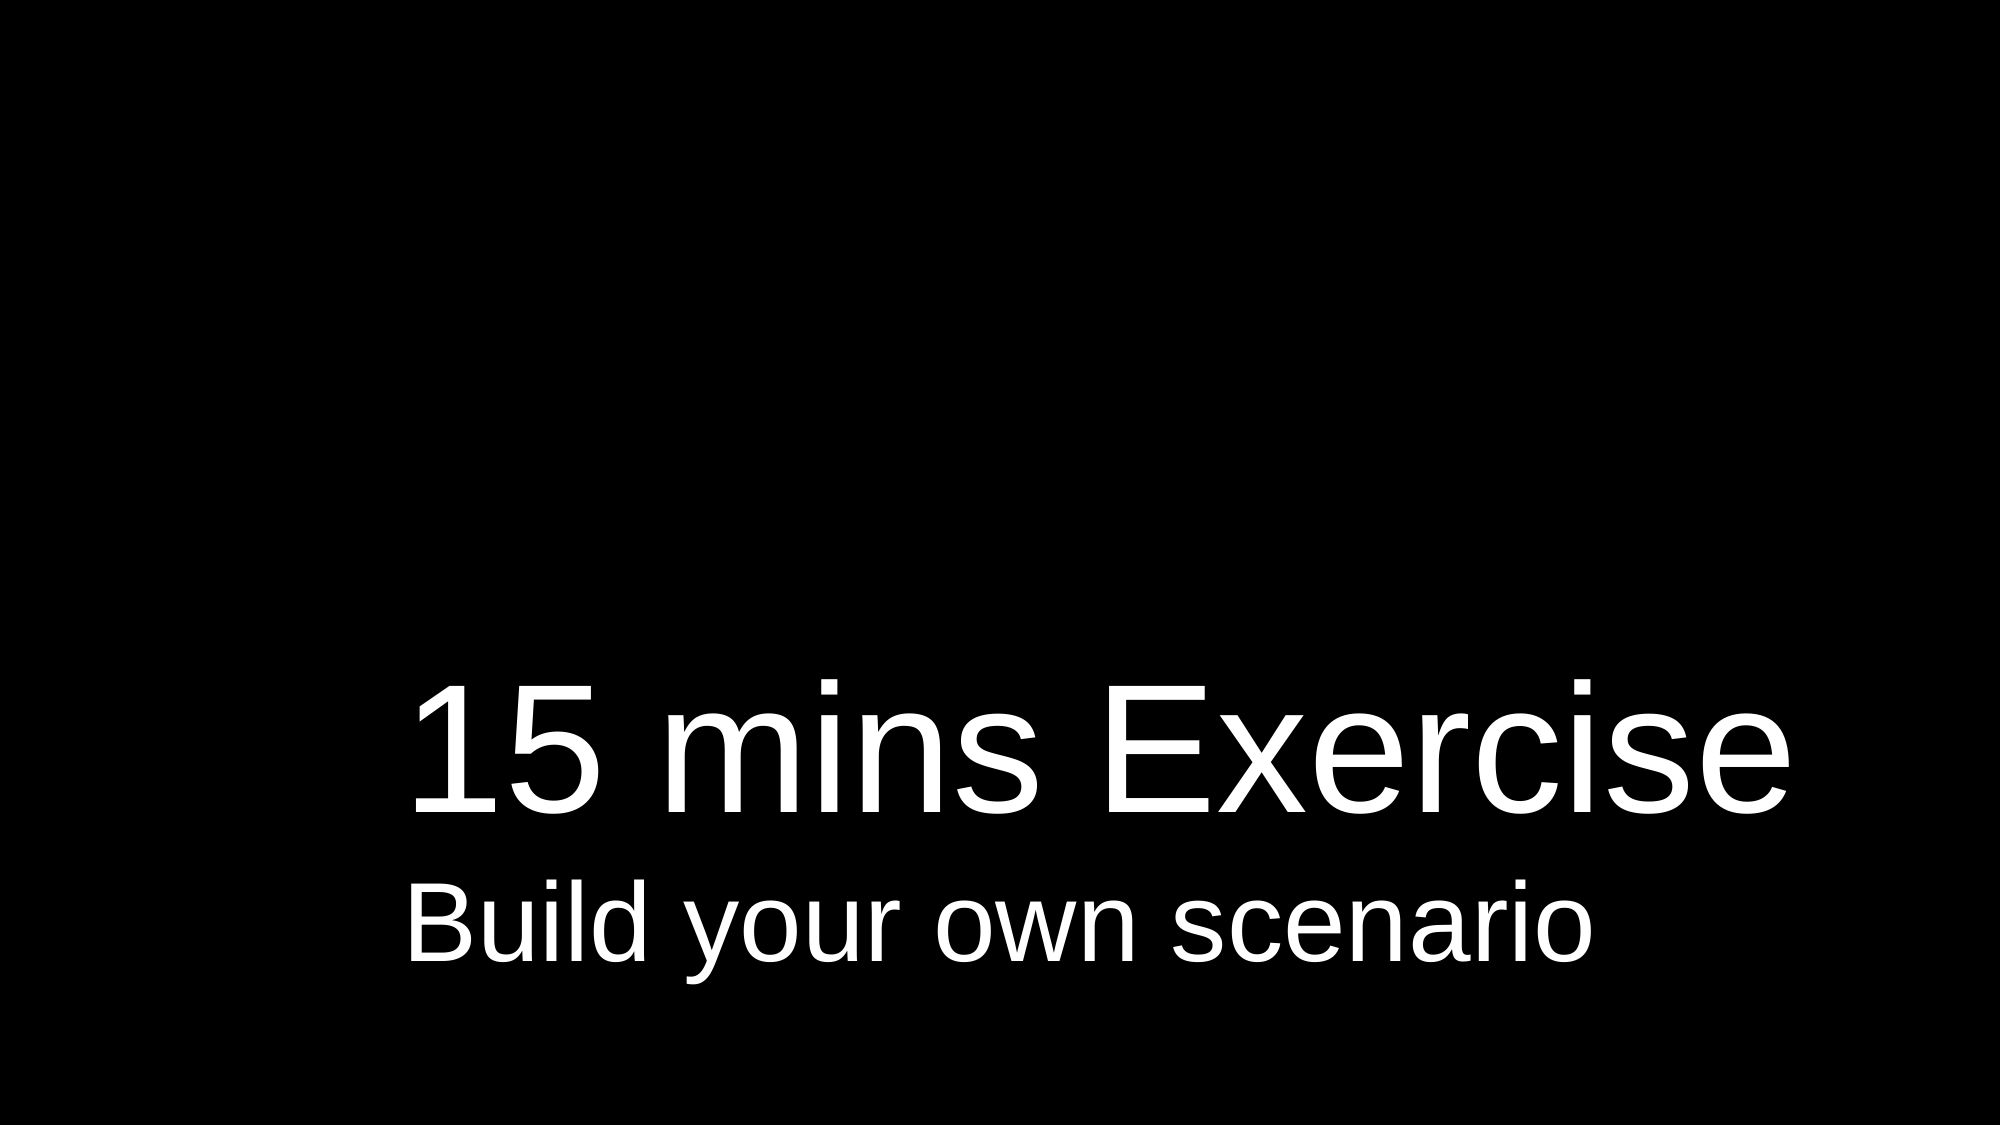

15 mins Exercise
Build your own scenario